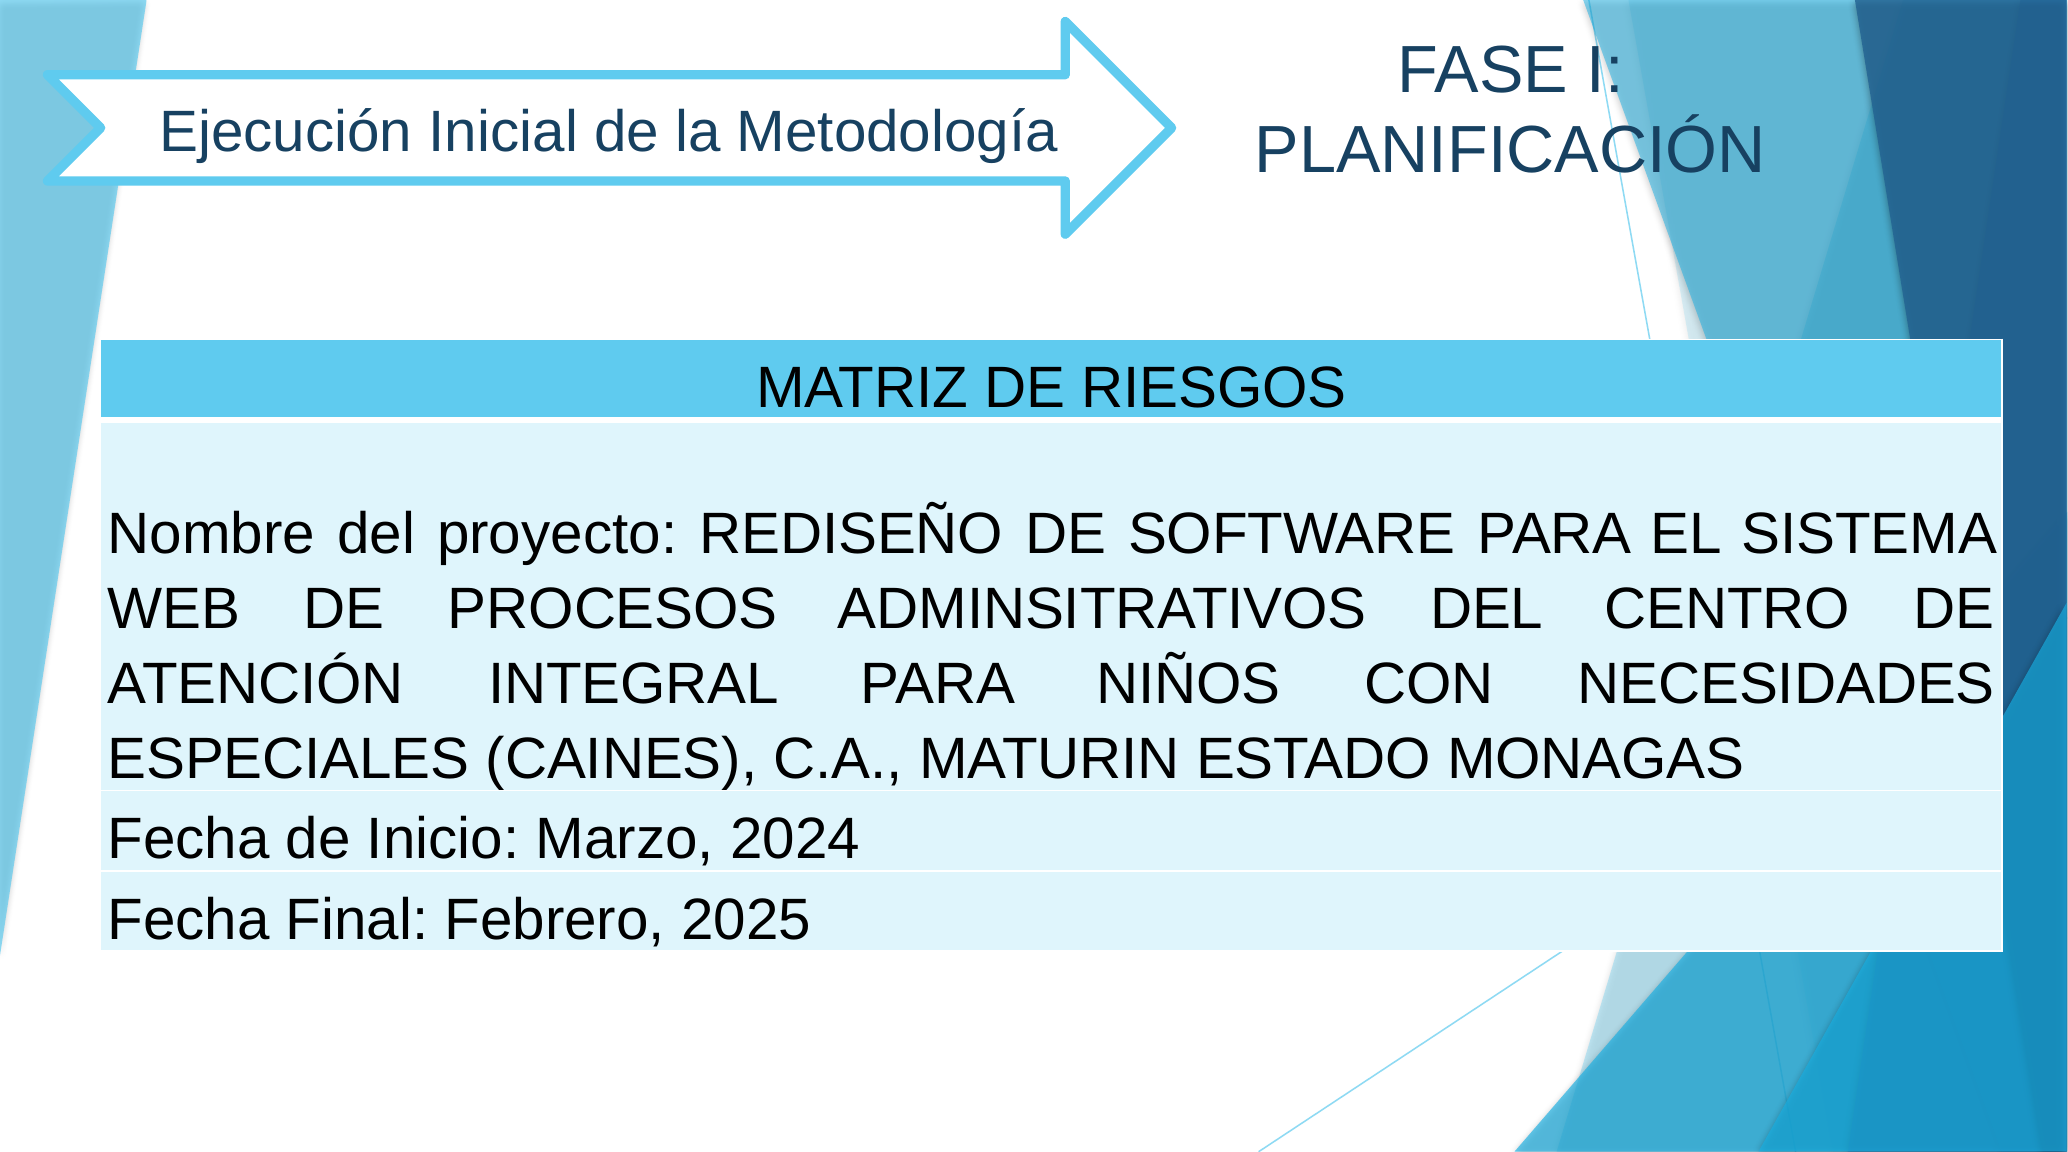

FASE I: PLANIFICACIÓN
Ejecución Inicial de la Metodología
| MATRIZ DE RIESGOS |
| --- |
| Nombre del proyecto: REDISEÑO DE SOFTWARE PARA EL SISTEMA WEB DE PROCESOS ADMINSITRATIVOS DEL CENTRO DE ATENCIÓN INTEGRAL PARA NIÑOS CON NECESIDADES ESPECIALES (CAINES), C.A., MATURIN ESTADO MONAGAS |
| Fecha de Inicio: Marzo, 2024 |
| Fecha Final: Febrero, 2025 |